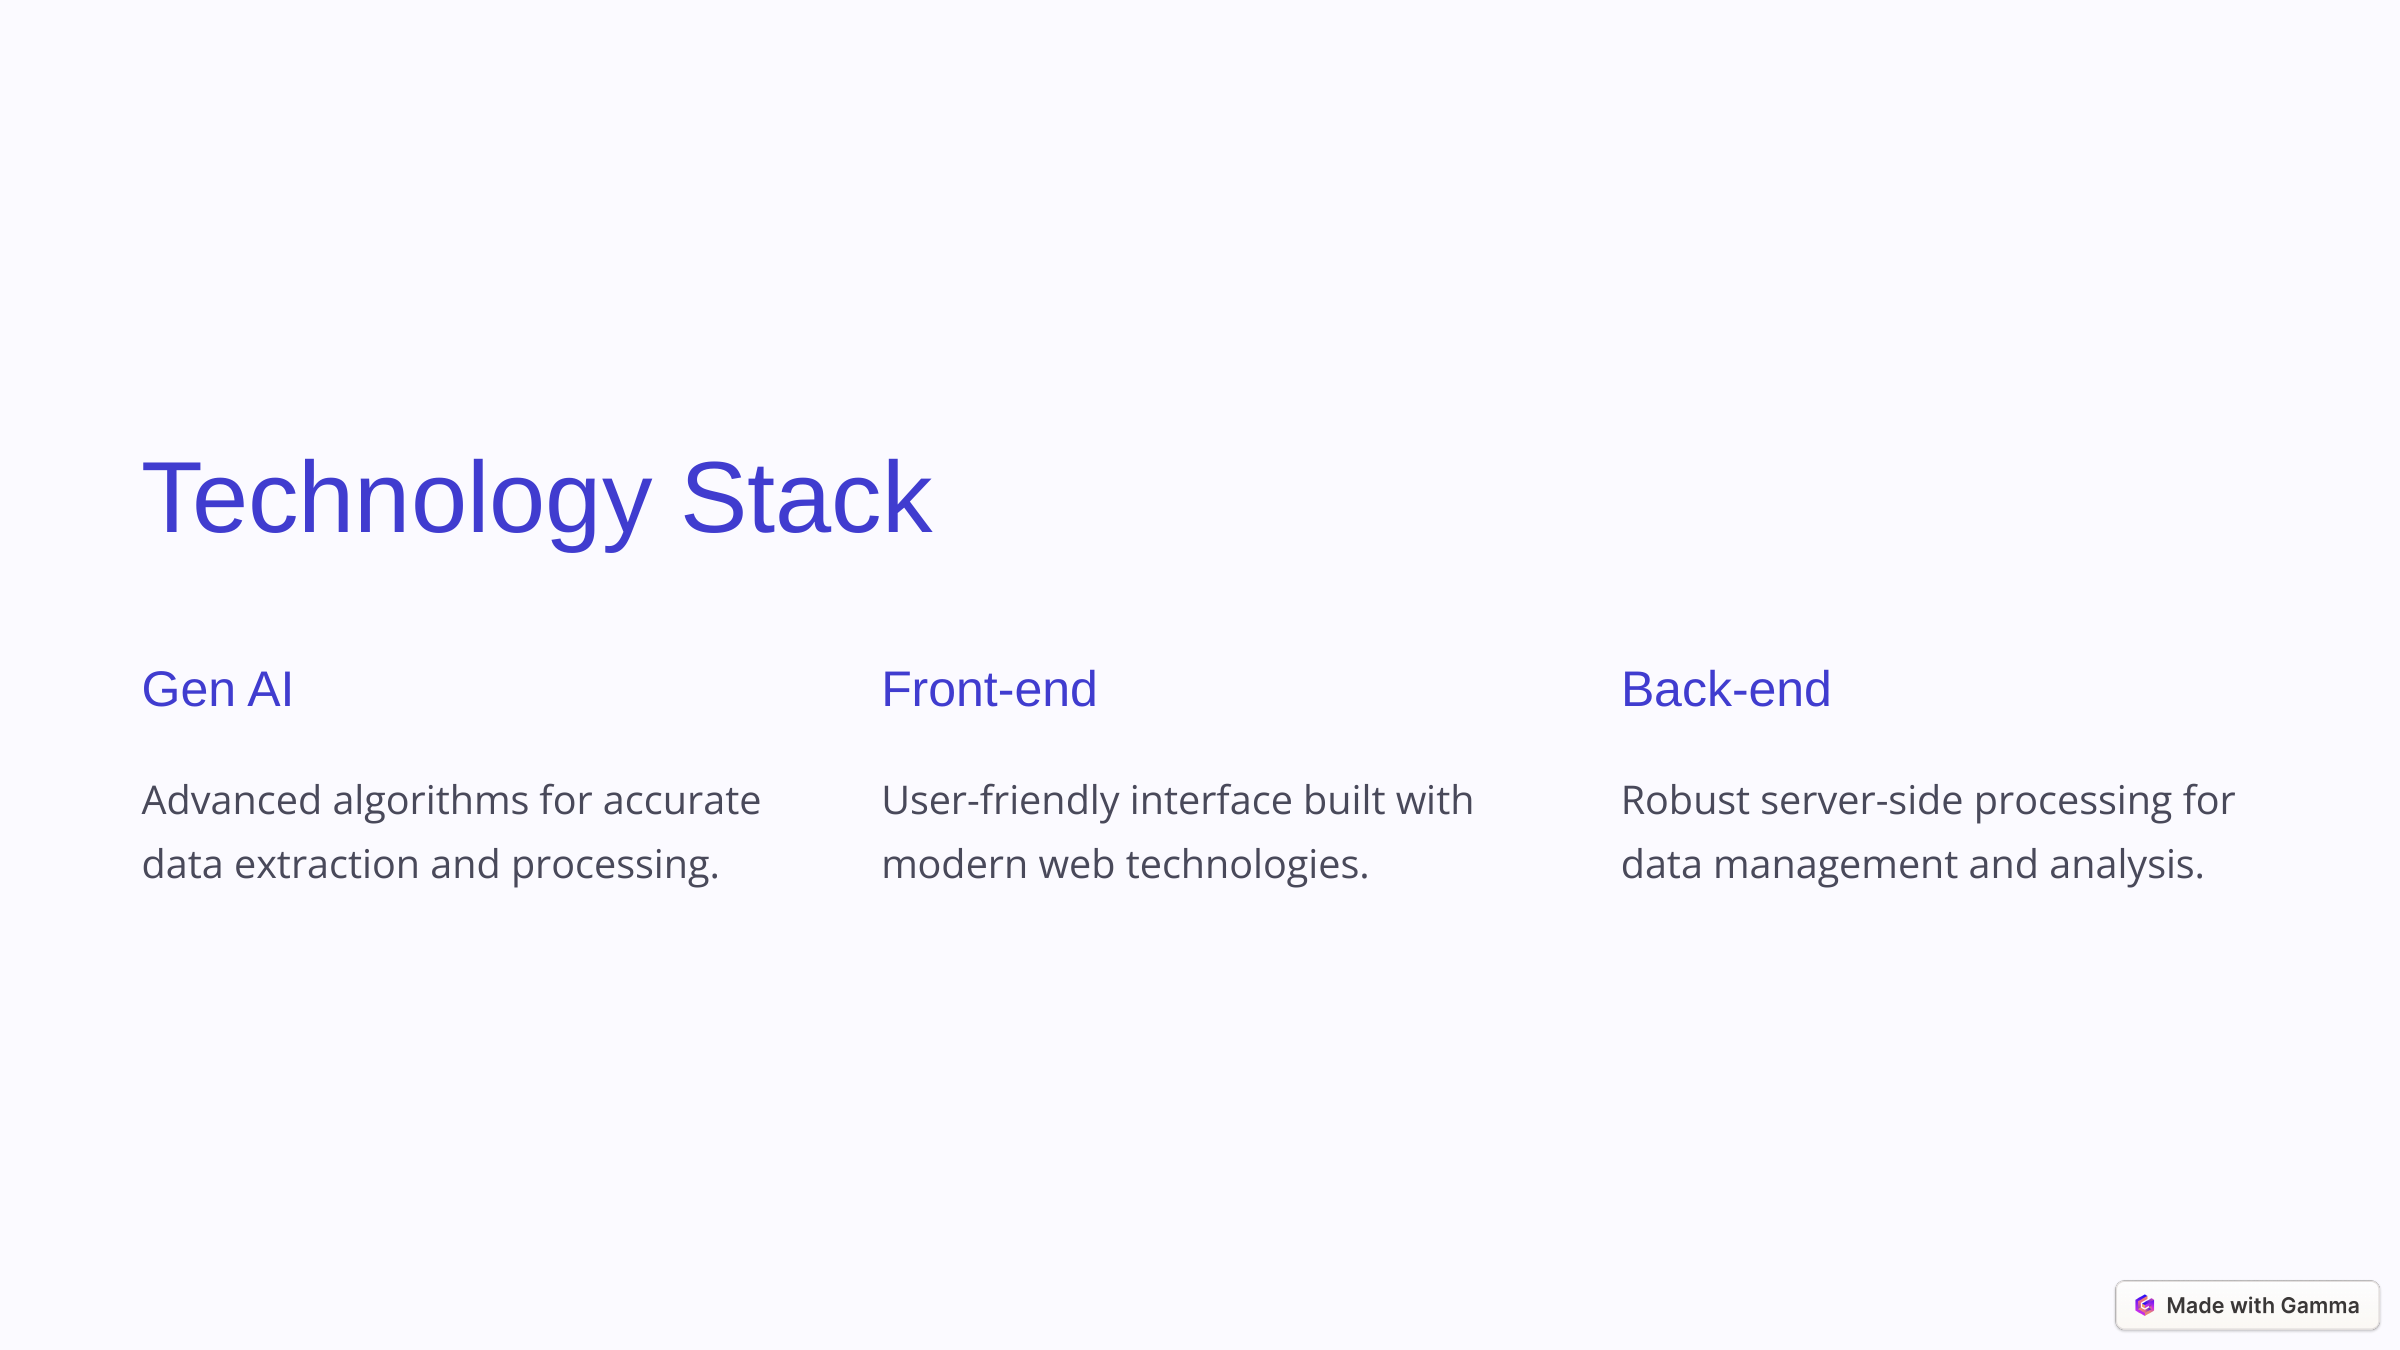

Technology Stack
Gen AI
Front-end
Back-end
Advanced algorithms for accurate data extraction and processing.
User-friendly interface built with modern web technologies.
Robust server-side processing for data management and analysis.